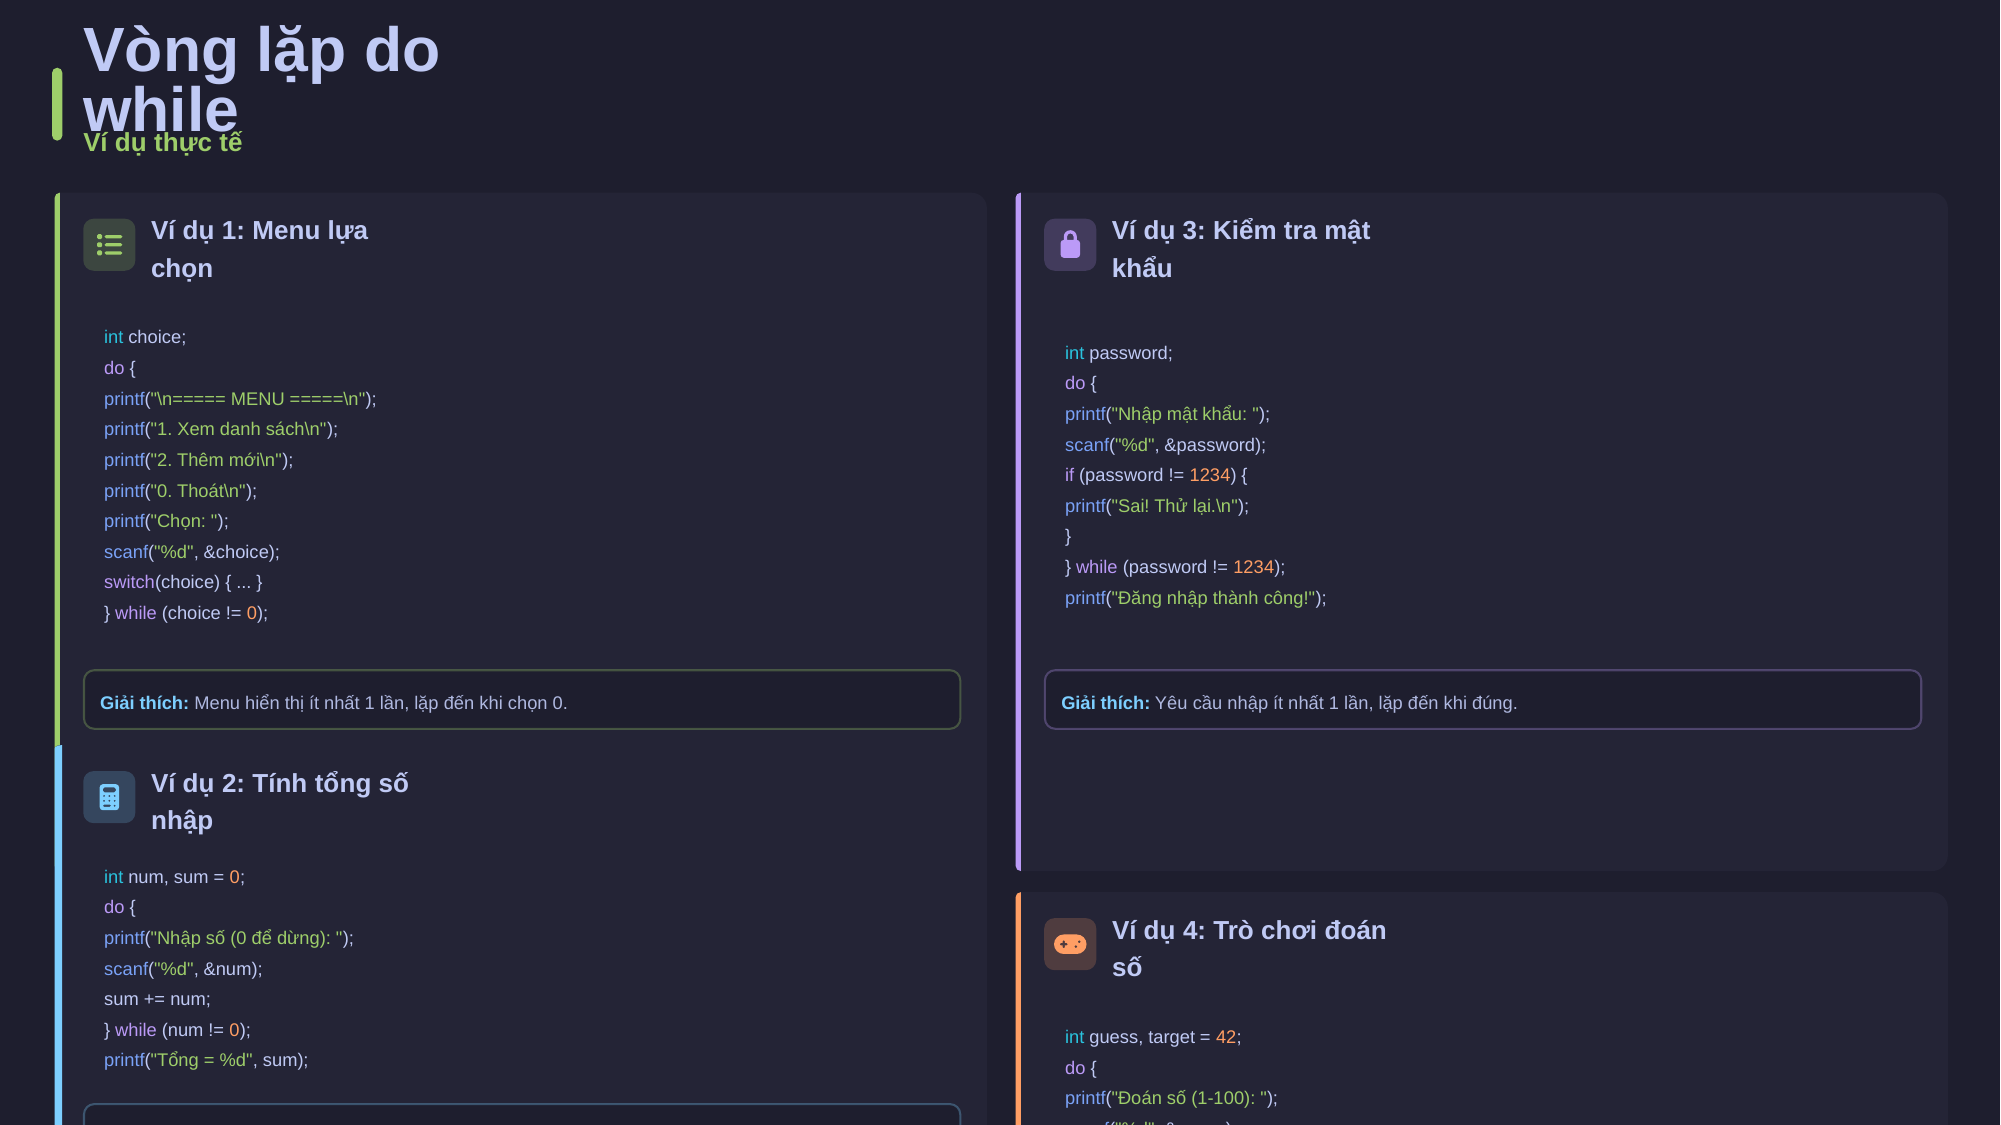

Vòng lặp do while

Ví dụ thực tế

Ví dụ 1: Menu lựa chọn
Ví dụ 3: Kiểm tra mật khẩu

int choice;
do {
printf("\n===== MENU =====\n");
printf("1. Xem danh sách\n");
printf("2. Thêm mới\n");
printf("0. Thoát\n");
printf("Chọn: ");
scanf("%d", &choice);
switch(choice) { ... }
} while (choice != 0);

int password;
do {
printf("Nhập mật khẩu: ");
scanf("%d", &password);
if (password != 1234) {
printf("Sai! Thử lại.\n");
}
} while (password != 1234);
printf("Đăng nhập thành công!");

Giải thích: Menu hiển thị ít nhất 1 lần, lặp đến khi chọn 0.
Giải thích: Yêu cầu nhập ít nhất 1 lần, lặp đến khi đúng.

Ví dụ 2: Tính tổng số nhập

int num, sum = 0;
do {
printf("Nhập số (0 để dừng): ");
scanf("%d", &num);
sum += num;
} while (num != 0);
printf("Tổng = %d", sum);

Ví dụ 4: Trò chơi đoán số

int guess, target = 42;
do {
printf("Đoán số (1-100): ");
scanf("%d", &guess);
if (guess > target)
printf("Lớn hơn!\n");
else if (guess < target)
printf("Nhỏ hơn!\n");
} while (guess != target);
printf("Chúc mừng!");

Giải thích: Nhập ít nhất 1 số, tính tổng đến khi nhập 0.

Giải thích: Ngườii chơi đoán ít nhất 1 lần, lặp đến khi đúng.

do while: Luôn chạy ít nhất 1 lần